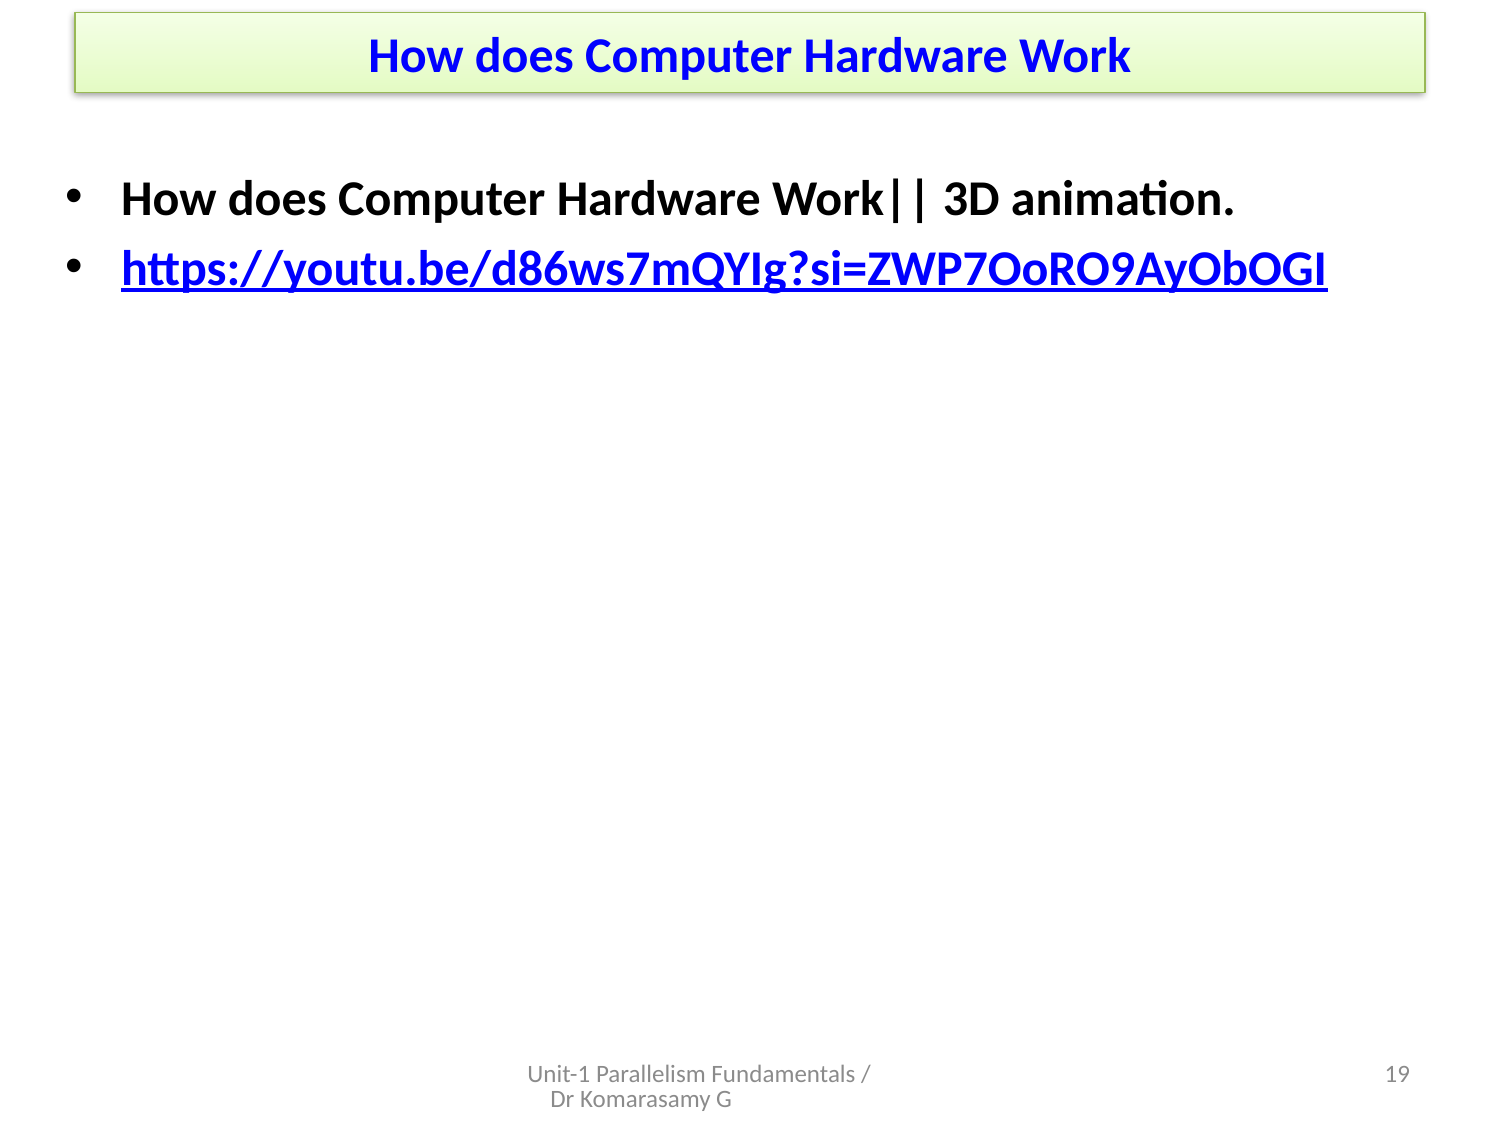

# How does Computer Hardware Work

How does Computer Hardware Work|| 3D animation.
https://youtu.be/d86ws7mQYIg?si=ZWP7OoRO9AyObOGI

Unit-1 Parallelism Fundamentals /                     Dr Komarasamy G
19